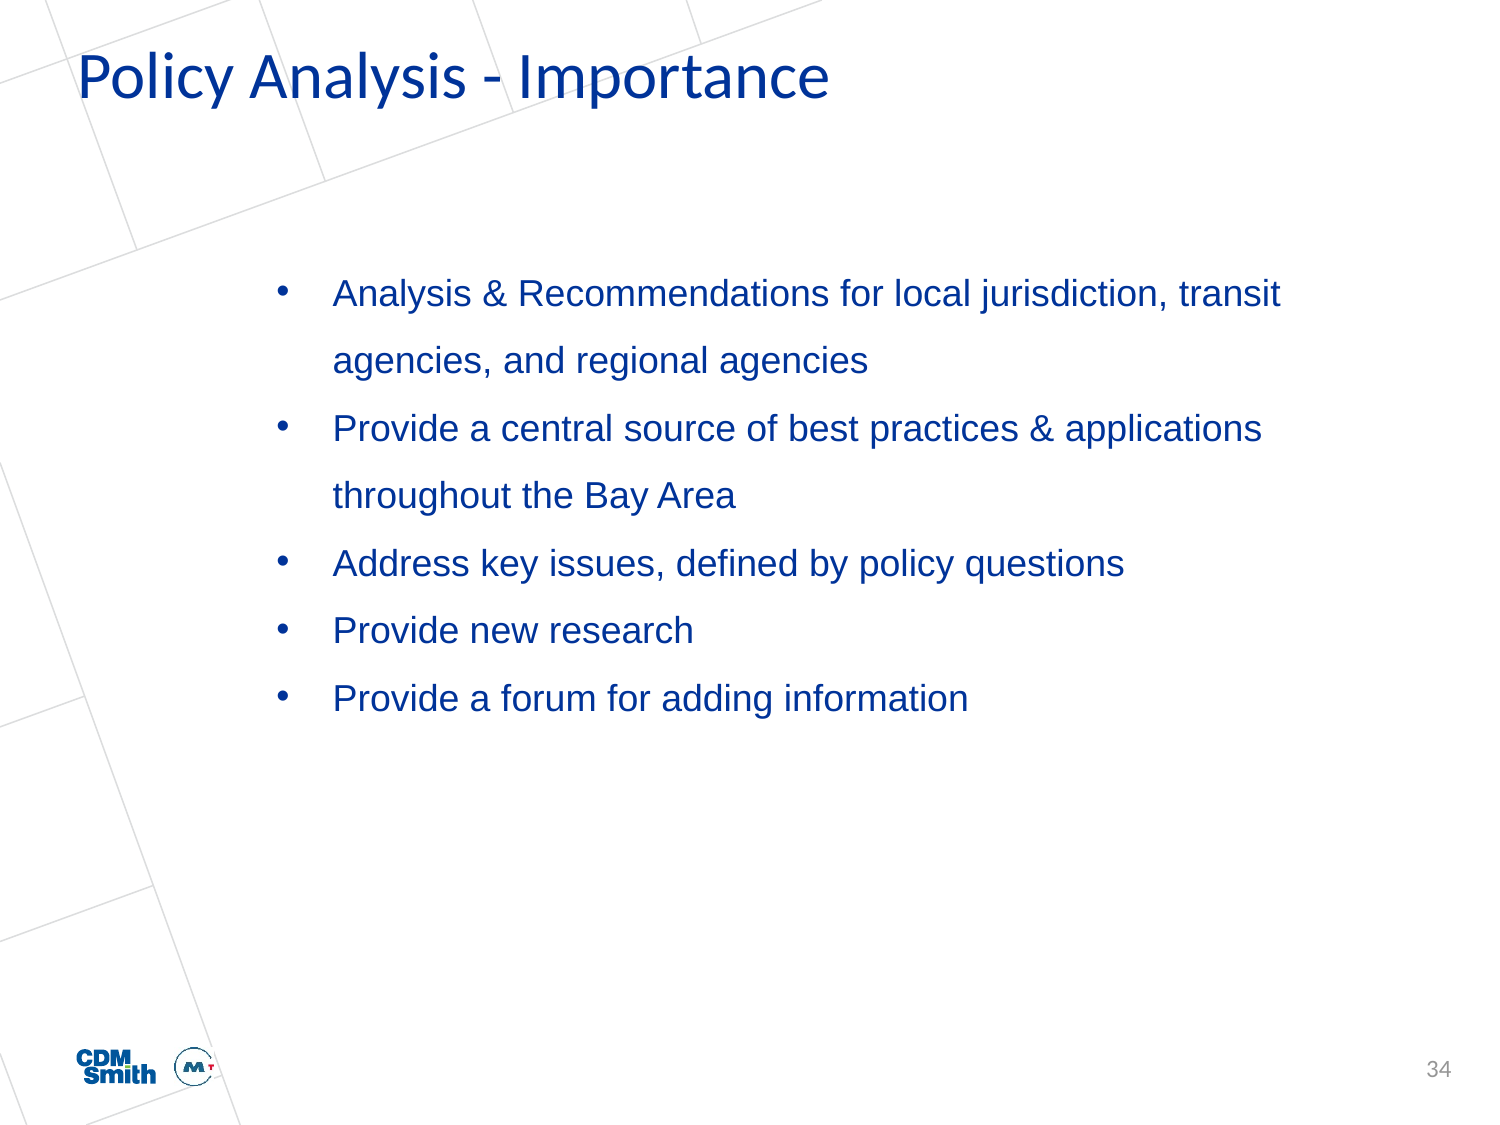

# Policy Analysis - Importance

Analysis & Recommendations for local jurisdiction, transit agencies, and regional agencies
Provide a central source of best practices & applications throughout the Bay Area
Address key issues, defined by policy questions
Provide new research
Provide a forum for adding information
34